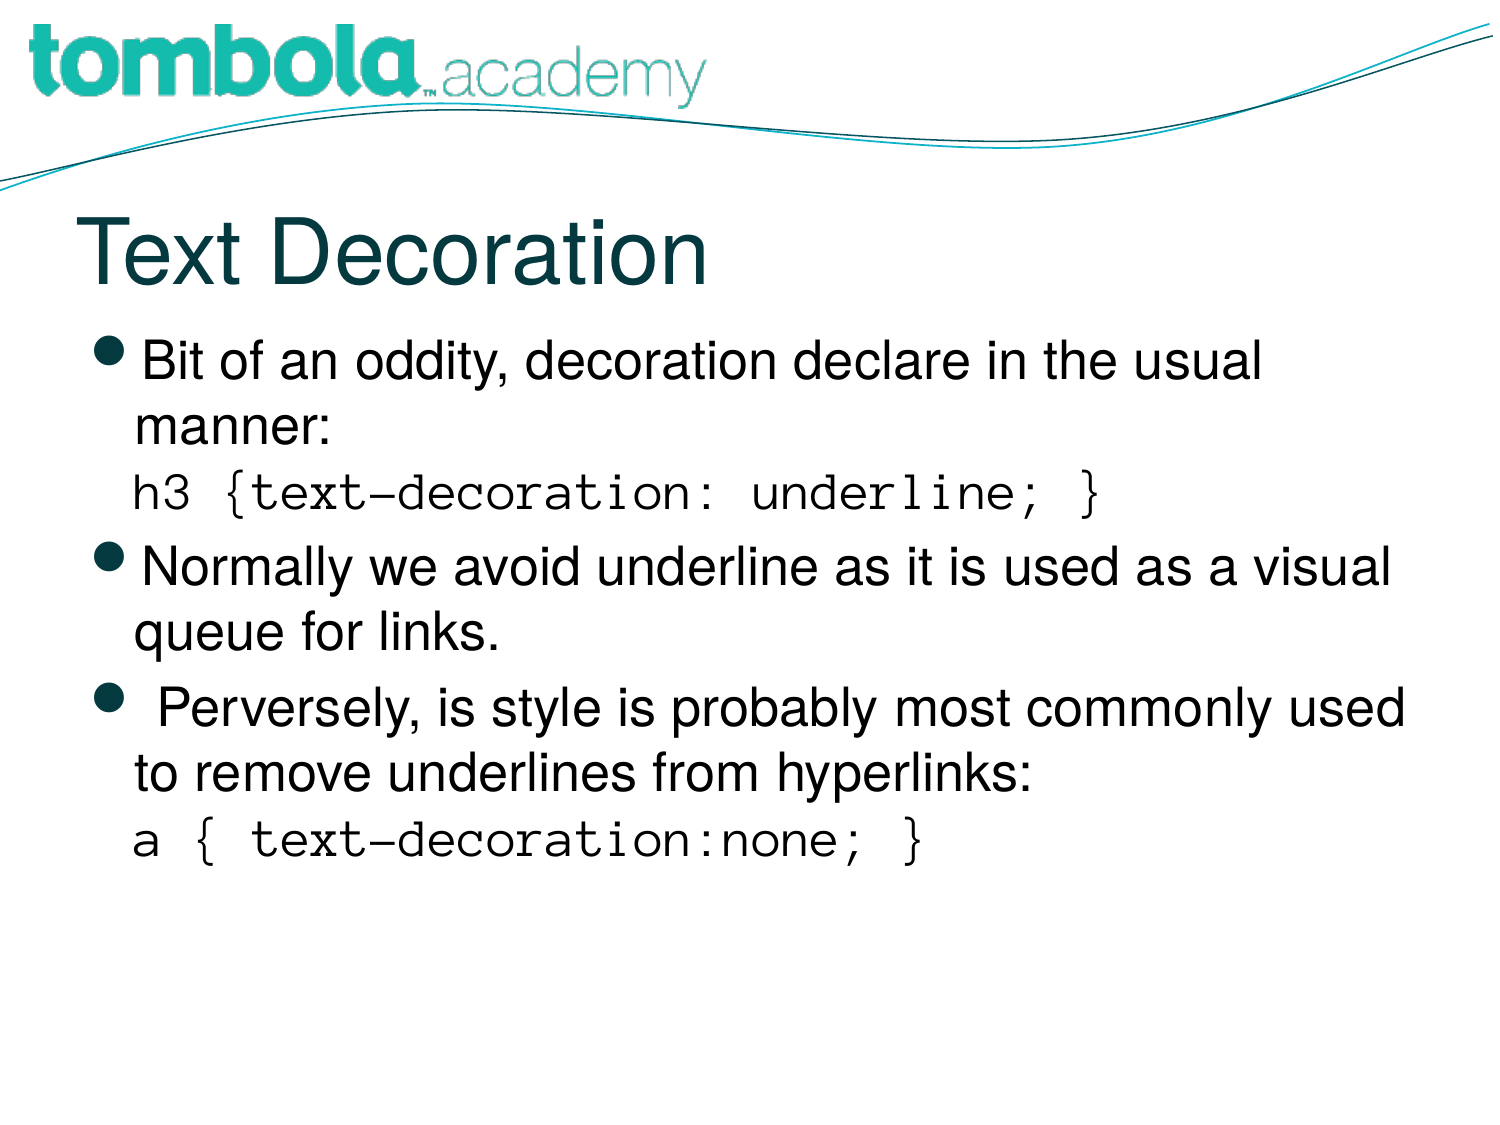

# Text Decoration
Bit of an oddity, decoration declare in the usual manner:
h3 {text-decoration: underline; }
Normally we avoid underline as it is used as a visual queue for links.
 Perversely, is style is probably most commonly used to remove underlines from hyperlinks:
a { text-decoration:none; }